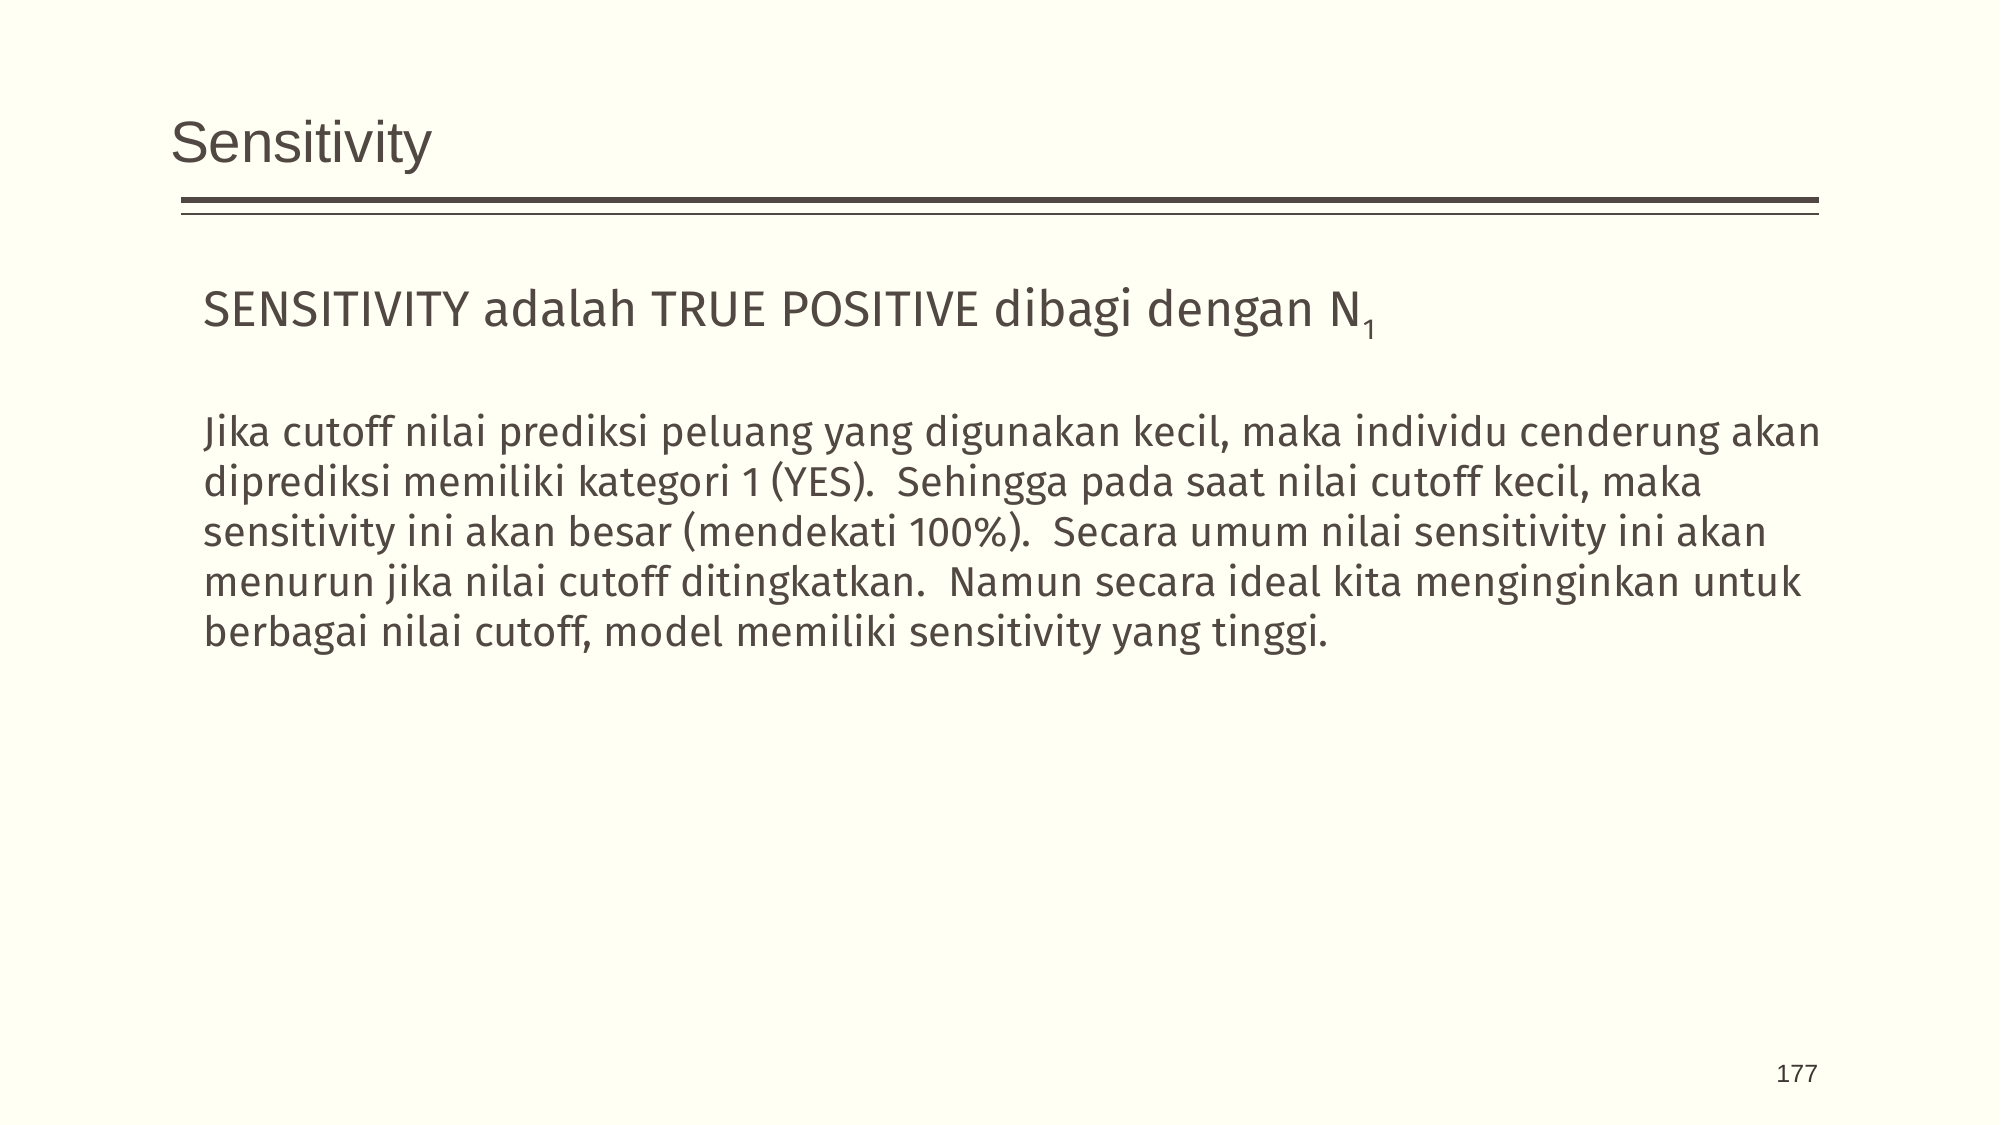

# Sensitivity
SENSITIVITY adalah TRUE POSITIVE dibagi dengan N1

Jika cutoff nilai prediksi peluang yang digunakan kecil, maka individu cenderung akan diprediksi memiliki kategori 1 (YES).  Sehingga pada saat nilai cutoff kecil, maka sensitivity ini akan besar (mendekati 100%).  Secara umum nilai sensitivity ini akan menurun jika nilai cutoff ditingkatkan.  Namun secara ideal kita menginginkan untuk berbagai nilai cutoff, model memiliki sensitivity yang tinggi.
177